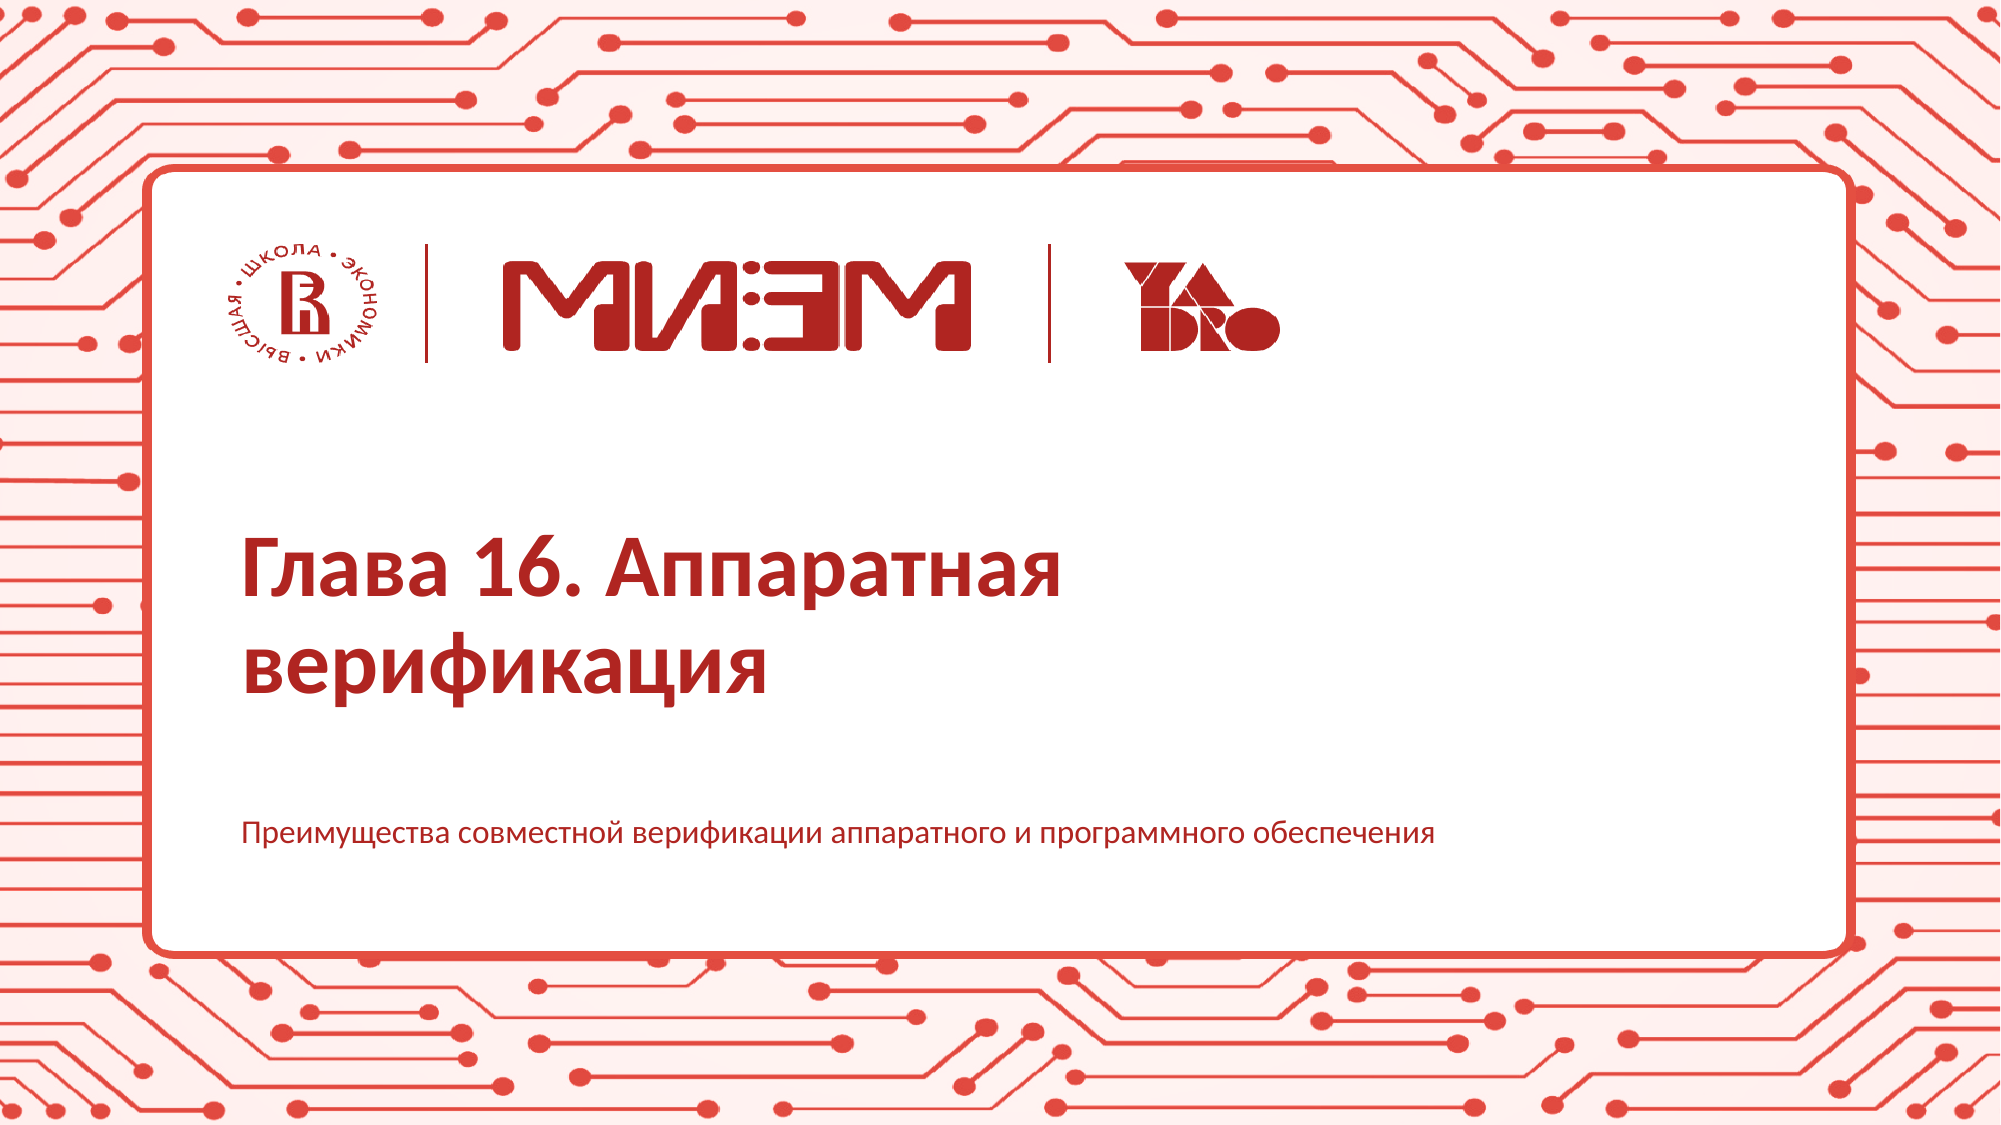

# Глава 16. Аппаратная верификация
Преимущества совместной верификации аппаратного и программного обеспечения